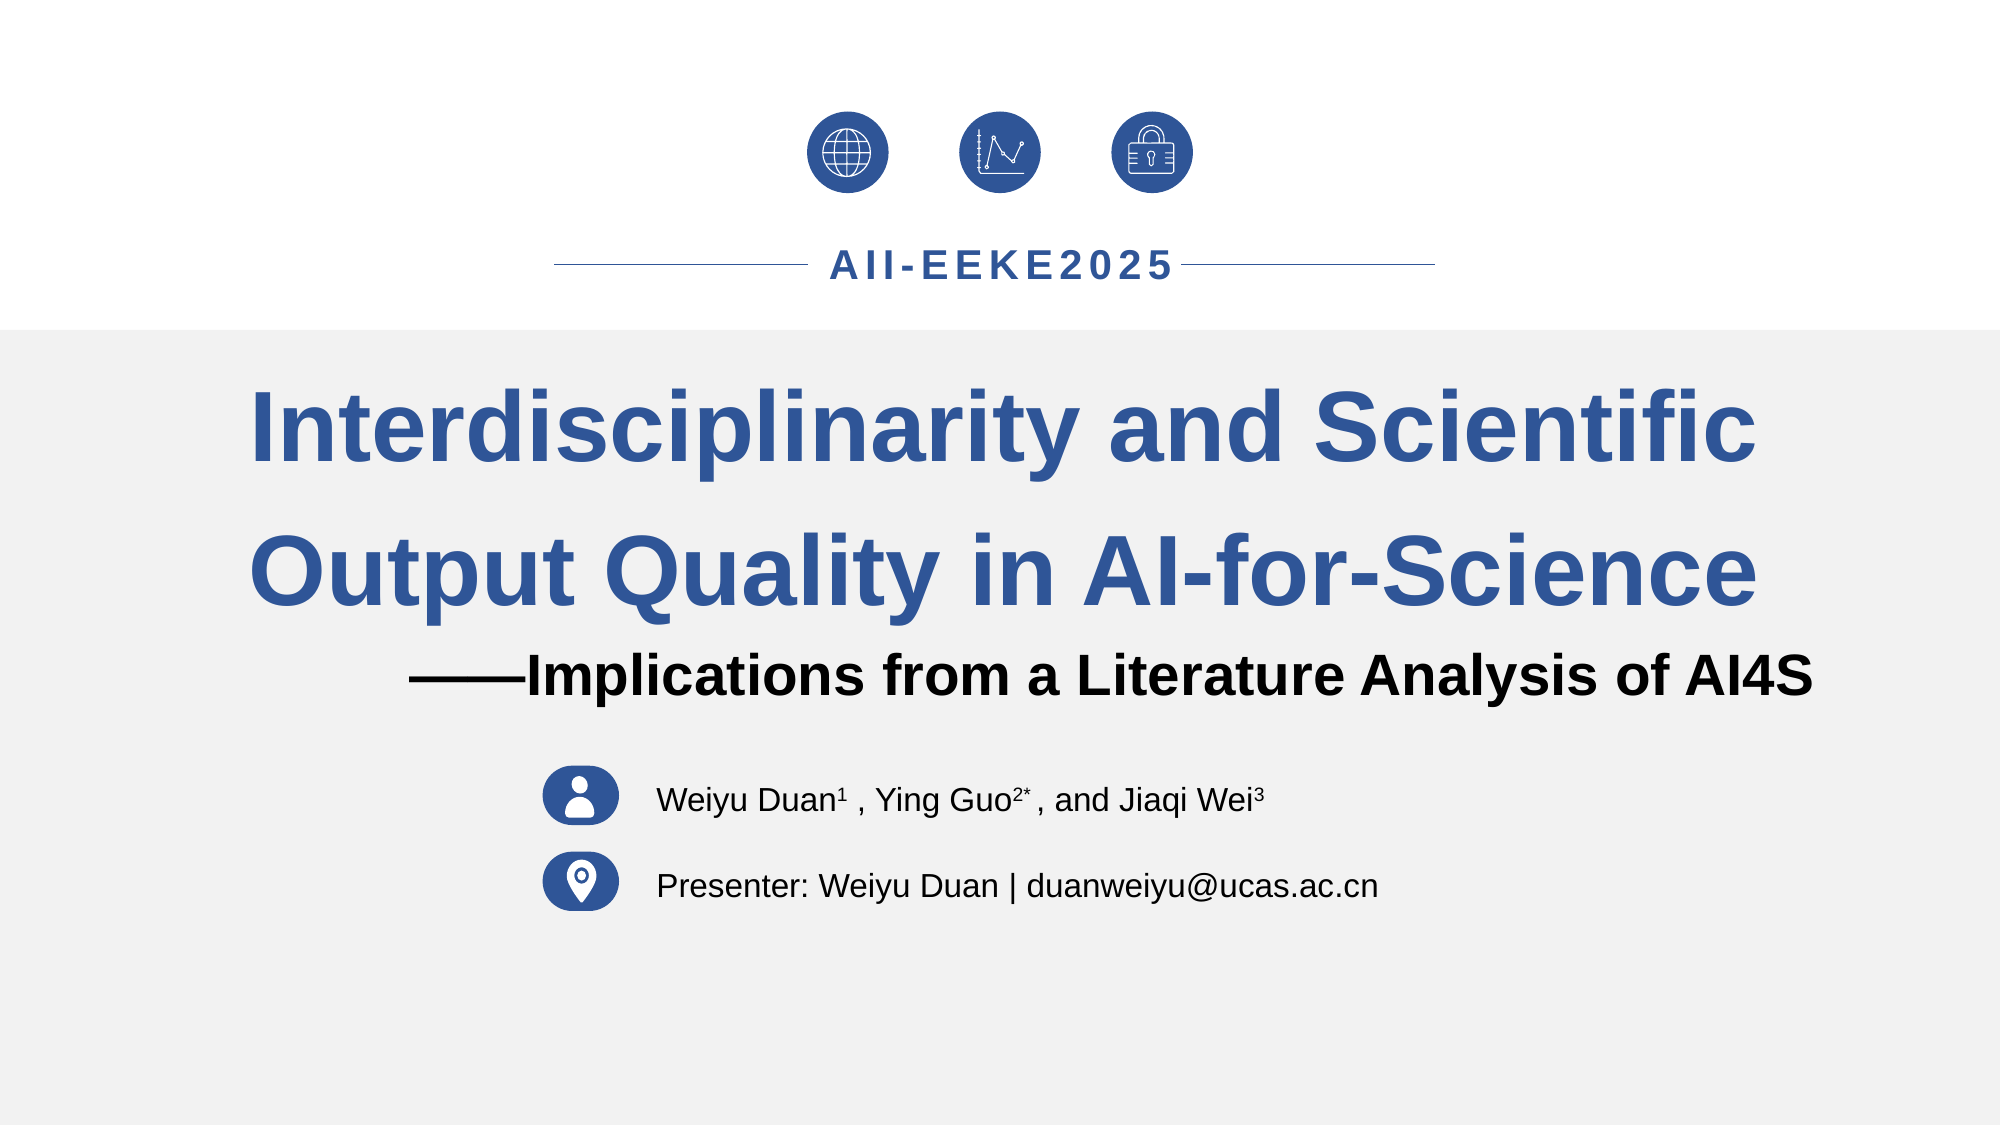

AII-EEKE2025
Interdisciplinarity and Scientific Output Quality in AI-for-Science

——Implications from a Literature Analysis of AI4S

Weiyu Duan1 , Ying Guo2* , and Jiaqi Wei3

Presenter: Weiyu Duan | duanweiyu@ucas.ac.cn